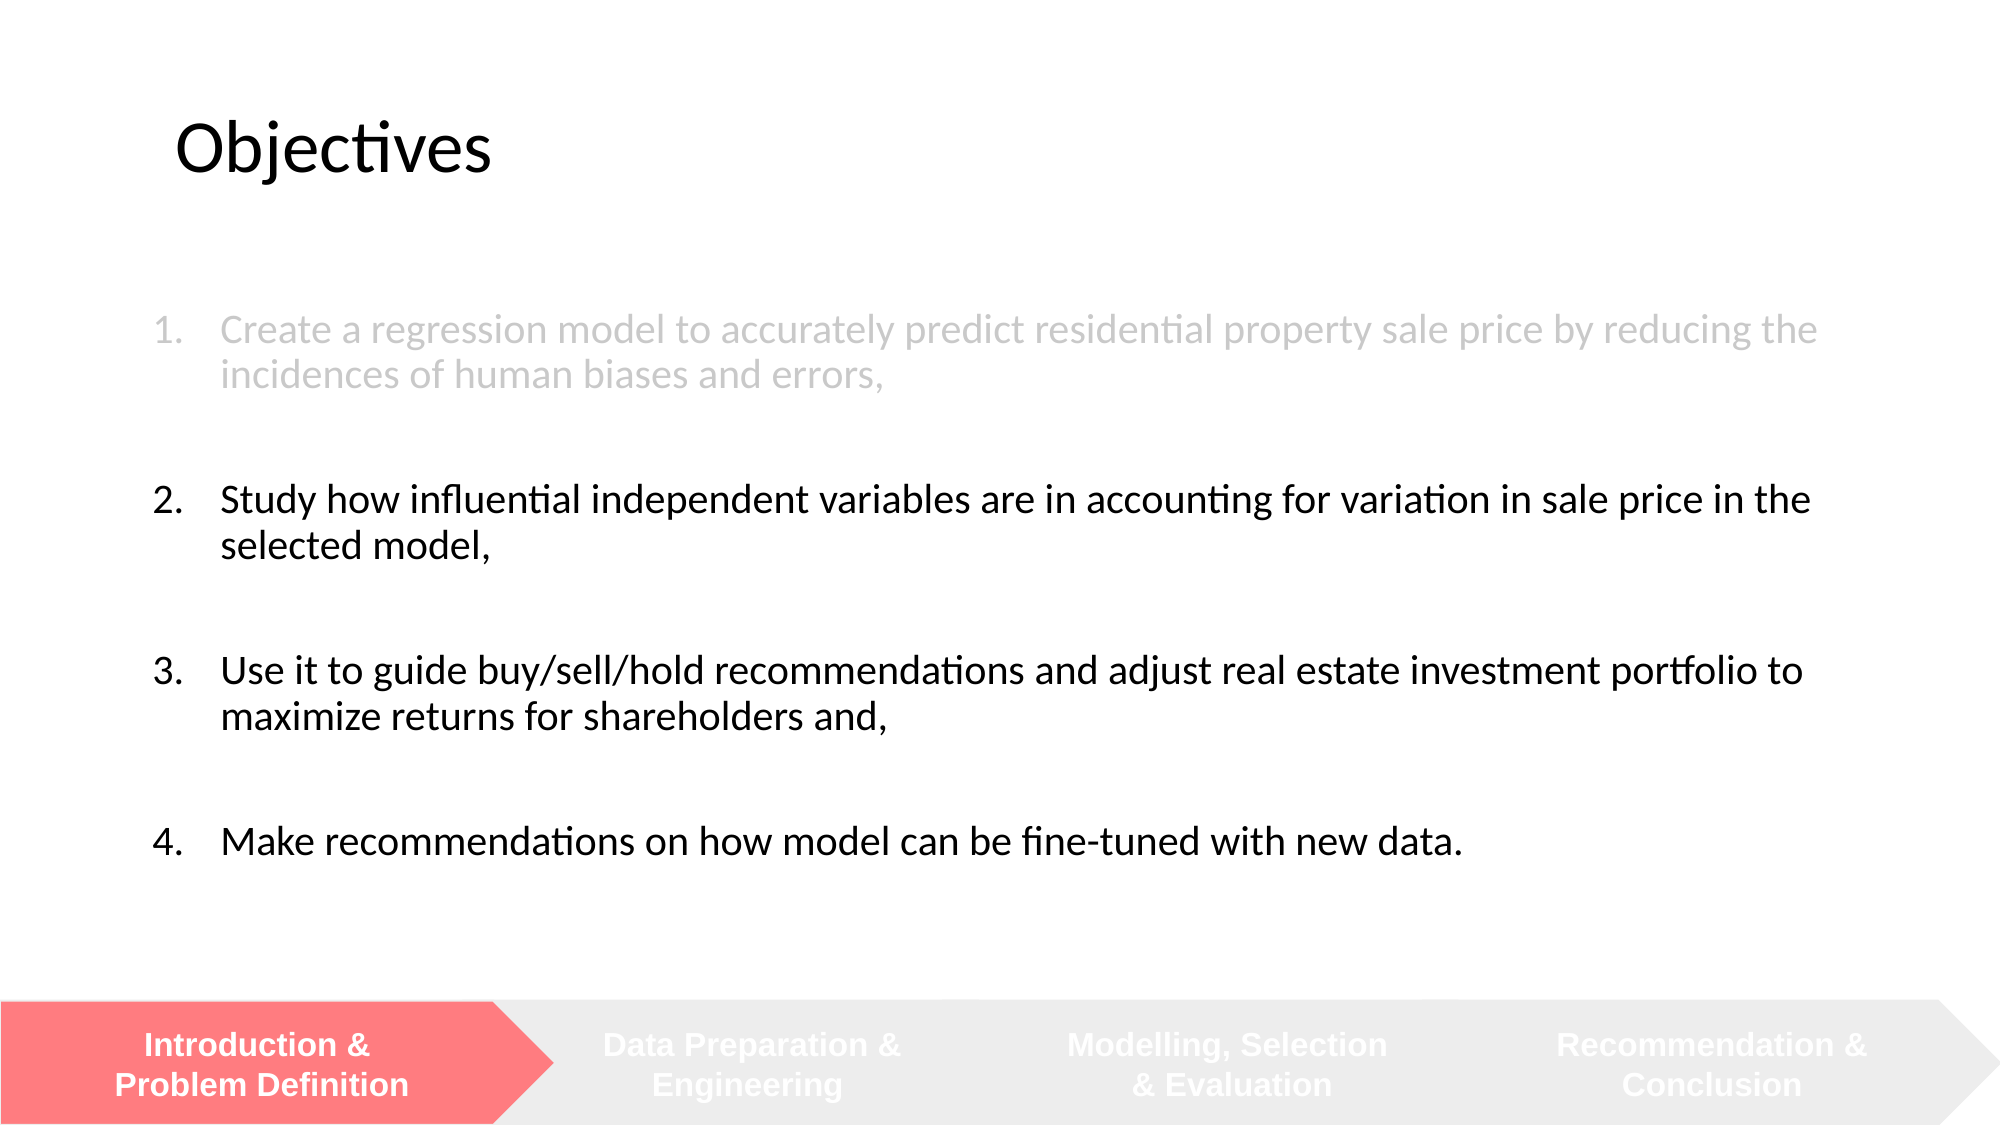

# Objectives
Create a regression model to accurately predict residential property sale price by reducing the incidences of human biases and errors,

Study how influential independent variables are in accounting for variation in sale price in the selected model,

Use it to guide buy/sell/hold recommendations and adjust real estate investment portfolio to maximize returns for shareholders and,

Make recommendations on how model can be fine-tuned with new data.
Introduction &
Problem Definition
Data Preparation &
Engineering
Modelling, Selection
& Evaluation
Recommendation &
Conclusion